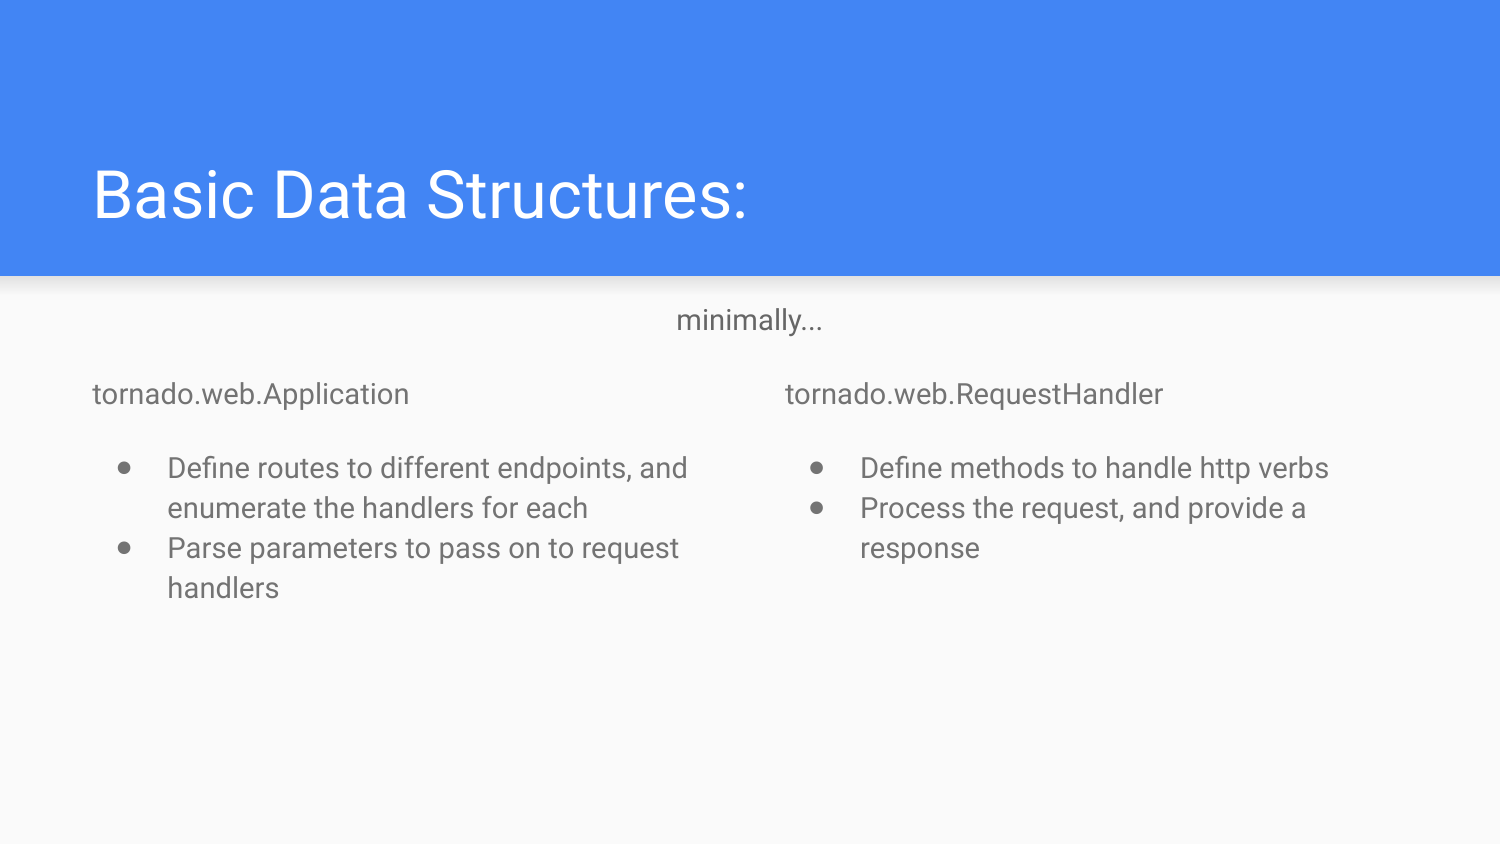

# Basic Data Structures:
minimally...
tornado.web.Application
Define routes to different endpoints, and enumerate the handlers for each
Parse parameters to pass on to request handlers
tornado.web.RequestHandler
Define methods to handle http verbs
Process the request, and provide a response